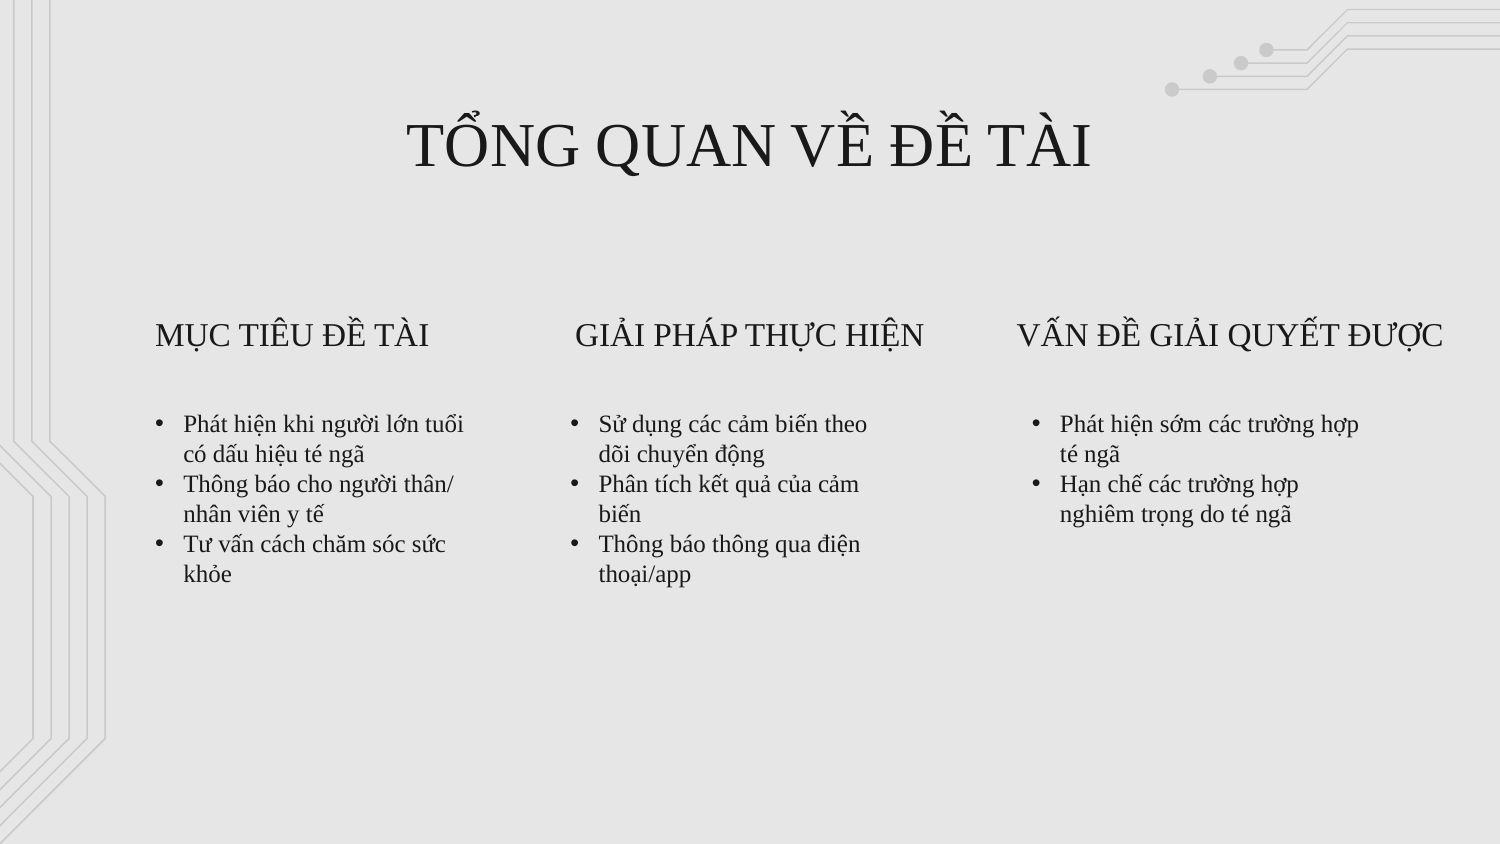

# TỔNG QUAN VỀ ĐỀ TÀI
GIẢI PHÁP THỰC HIỆN
VẤN ĐỀ GIẢI QUYẾT ĐƯỢC
MỤC TIÊU ĐỀ TÀI
Phát hiện khi người lớn tuổi có dấu hiệu té ngã
Thông báo cho người thân/ nhân viên y tế
Tư vấn cách chăm sóc sức khỏe
Sử dụng các cảm biến theo dõi chuyển động
Phân tích kết quả của cảm biến
Thông báo thông qua điện thoại/app
Phát hiện sớm các trường hợp té ngã
Hạn chế các trường hợp nghiêm trọng do té ngã